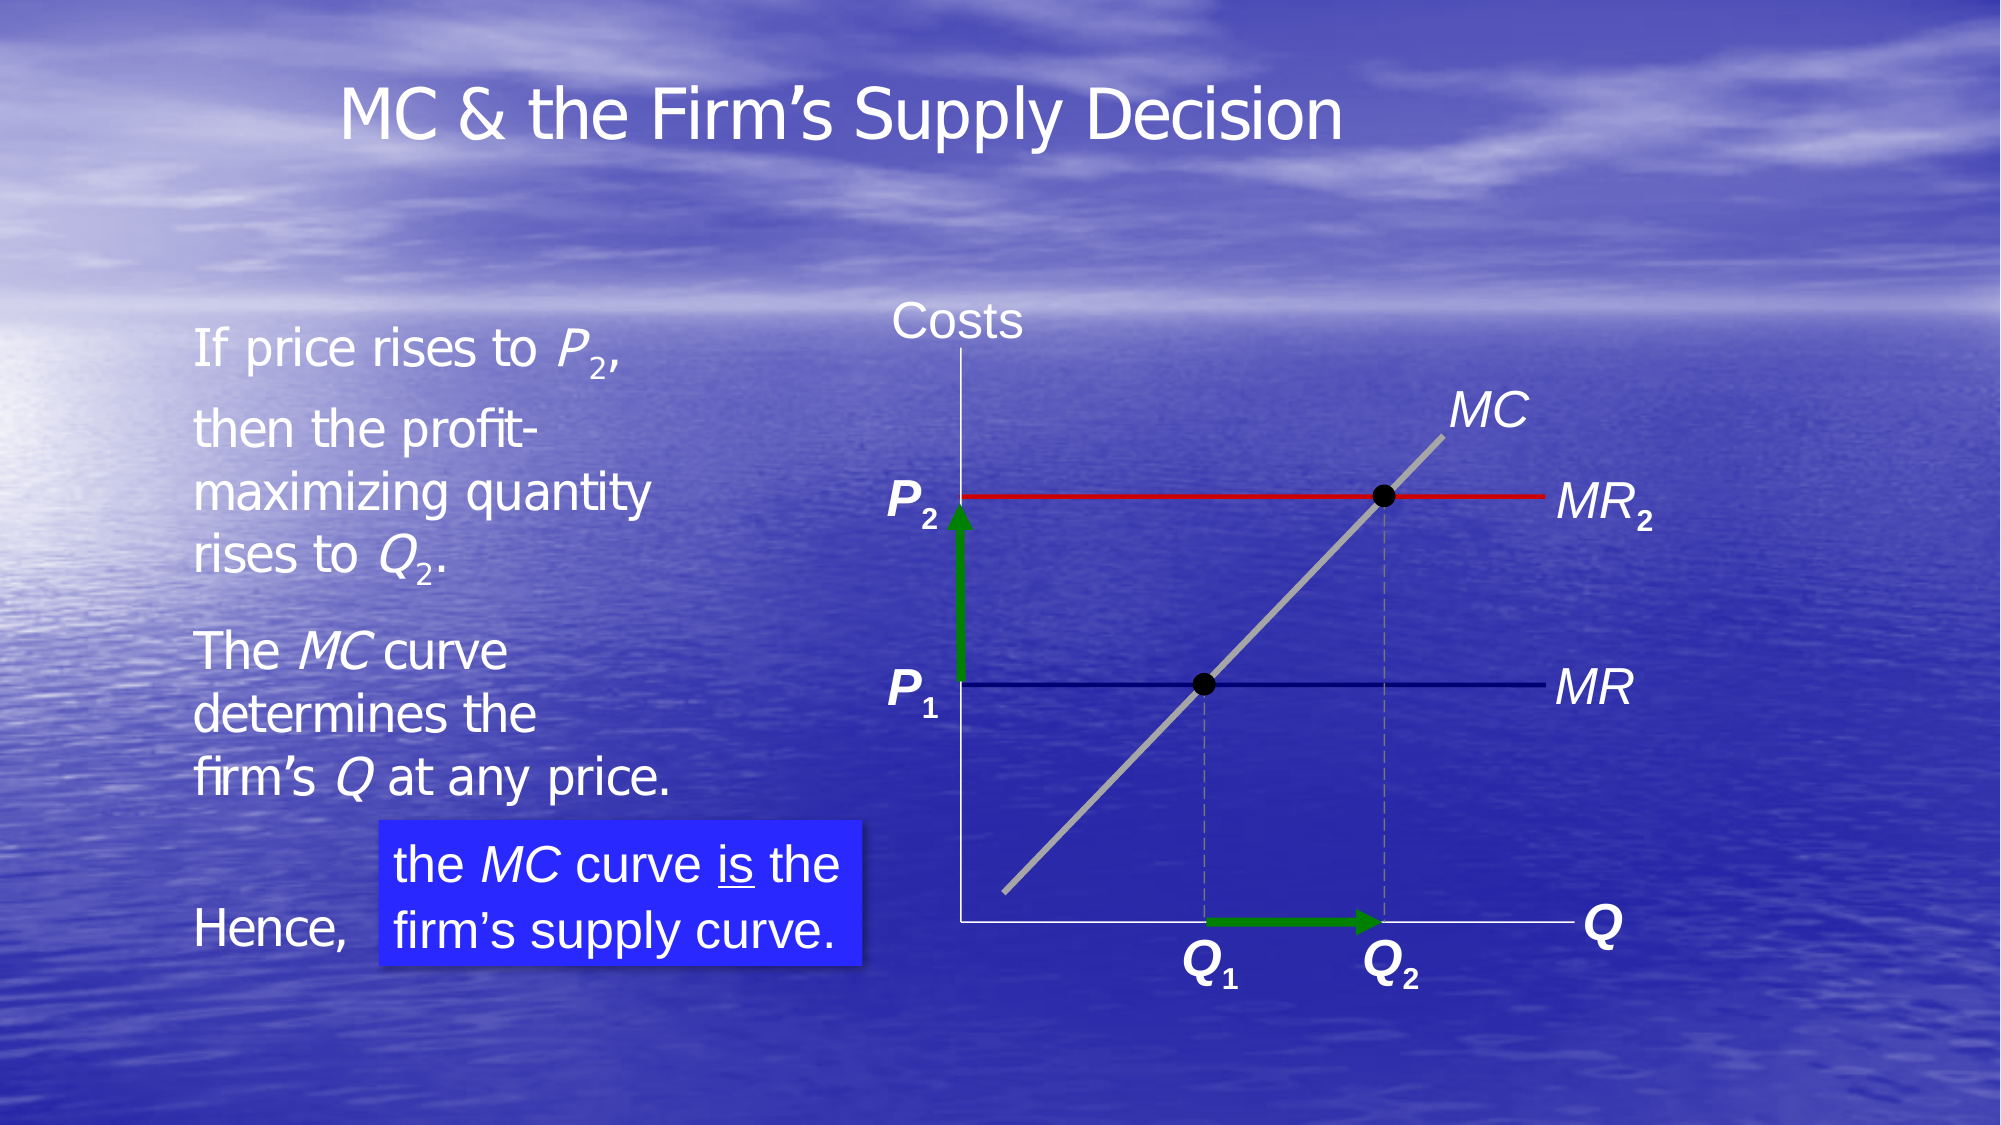

MC & the Firm’s Supply Decision
0
Costs
If price rises to P2,
then the profit-maximizing quantity rises to Q2.
The MC curve determines the
firm’s Q at any price.
Hence,

MC

P2
MR2

Q2

P1
MR

Q1
the MC curve is the firm’s supply curve.
Q